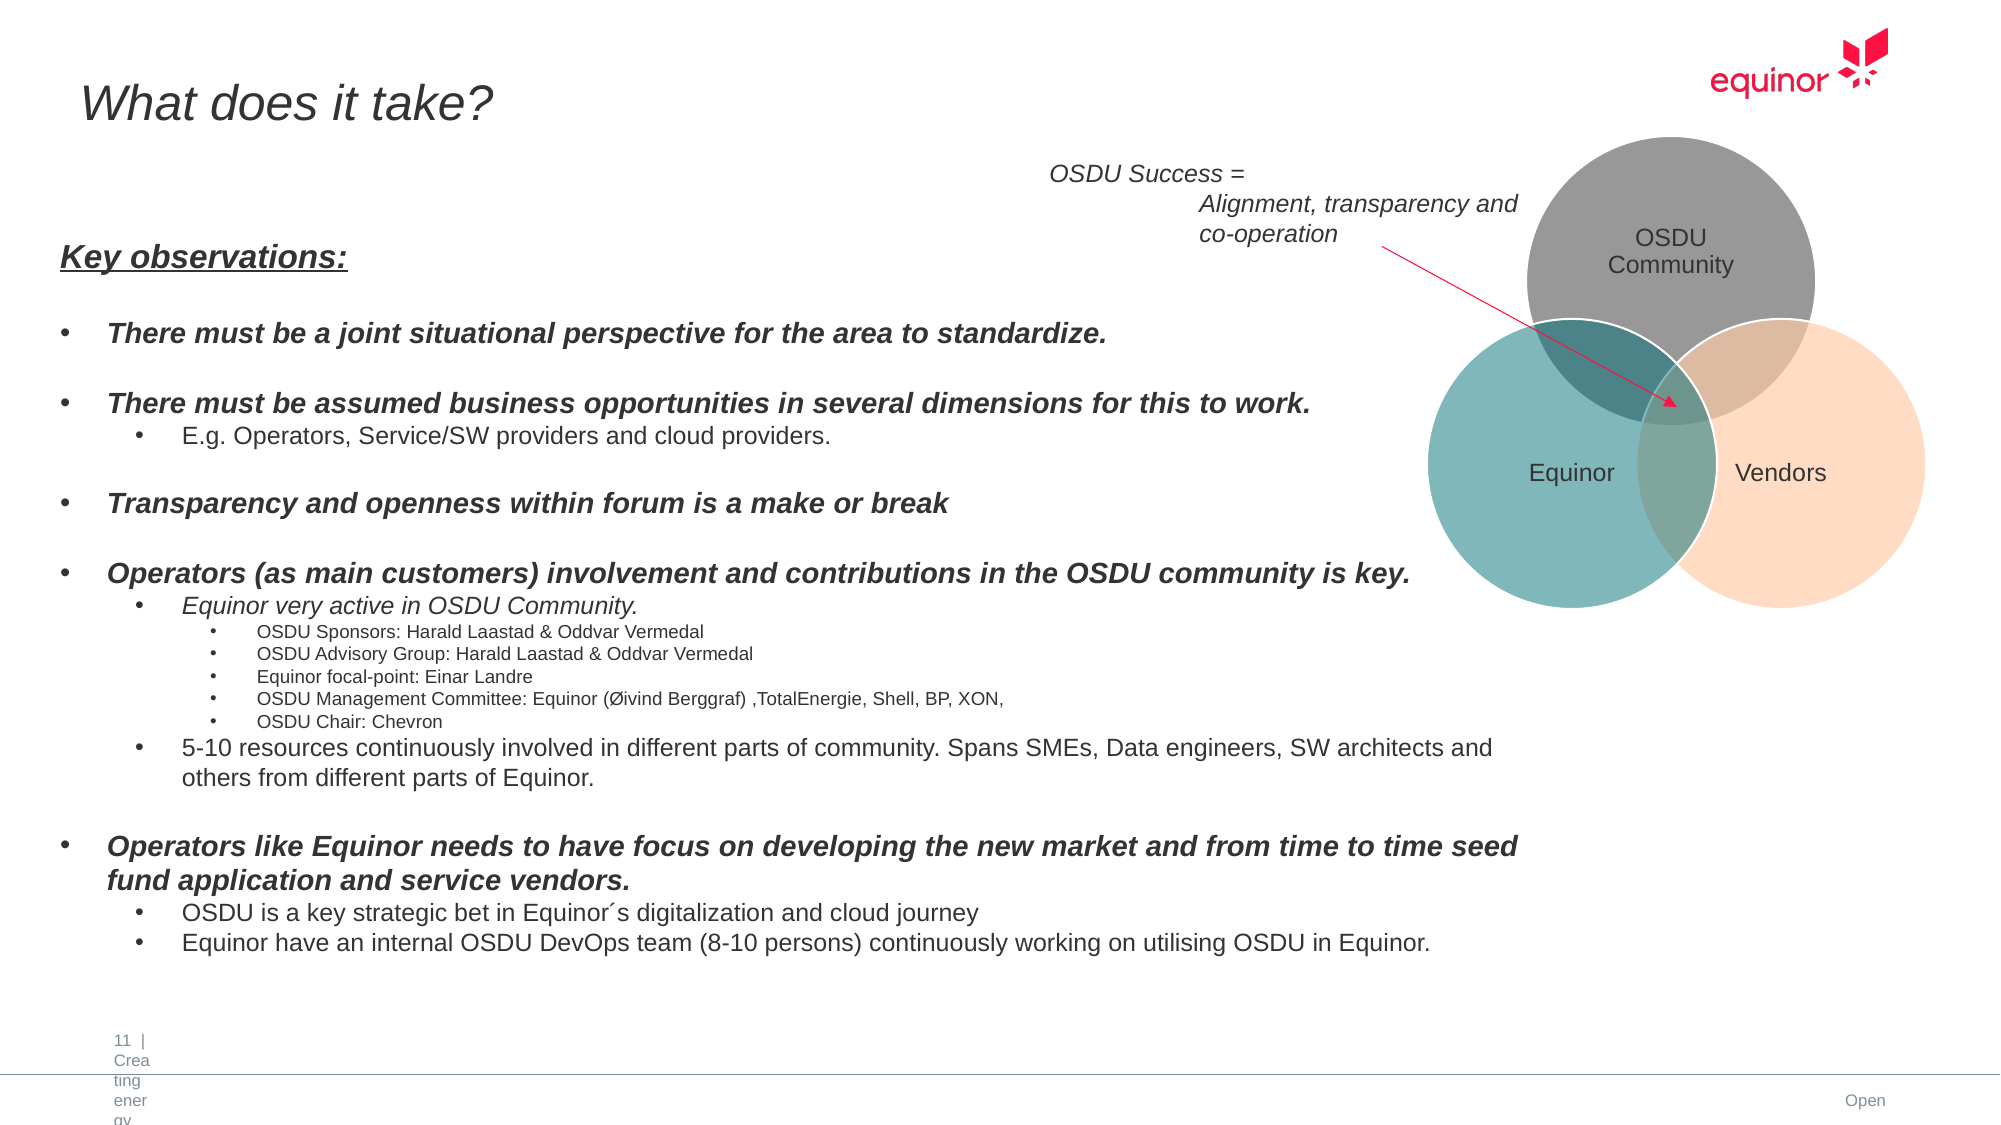

What does it take?
OSDU Community
Vendors
Equinor
OSDU Success =
	Alignment, transparency and
	co-operation
Key observations:

There must be a joint situational perspective for the area to standardize.

There must be assumed business opportunities in several dimensions for this to work.
E.g. Operators, Service/SW providers and cloud providers.

Transparency and openness within forum is a make or break

Operators (as main customers) involvement and contributions in the OSDU community is key.
Equinor very active in OSDU Community.
OSDU Sponsors: Harald Laastad & Oddvar Vermedal
OSDU Advisory Group: Harald Laastad & Oddvar Vermedal
Equinor focal-point: Einar Landre
OSDU Management Committee: Equinor (Øivind Berggraf) ,TotalEnergie, Shell, BP, XON,
OSDU Chair: Chevron
5-10 resources continuously involved in different parts of community. Spans SMEs, Data engineers, SW architects and others from different parts of Equinor.

Operators like Equinor needs to have focus on developing the new market and from time to time seed fund application and service vendors.
OSDU is a key strategic bet in Equinor´s digitalization and cloud journey
Equinor have an internal OSDU DevOps team (8-10 persons) continuously working on utilising OSDU in Equinor.

11  |  Creating energy from data